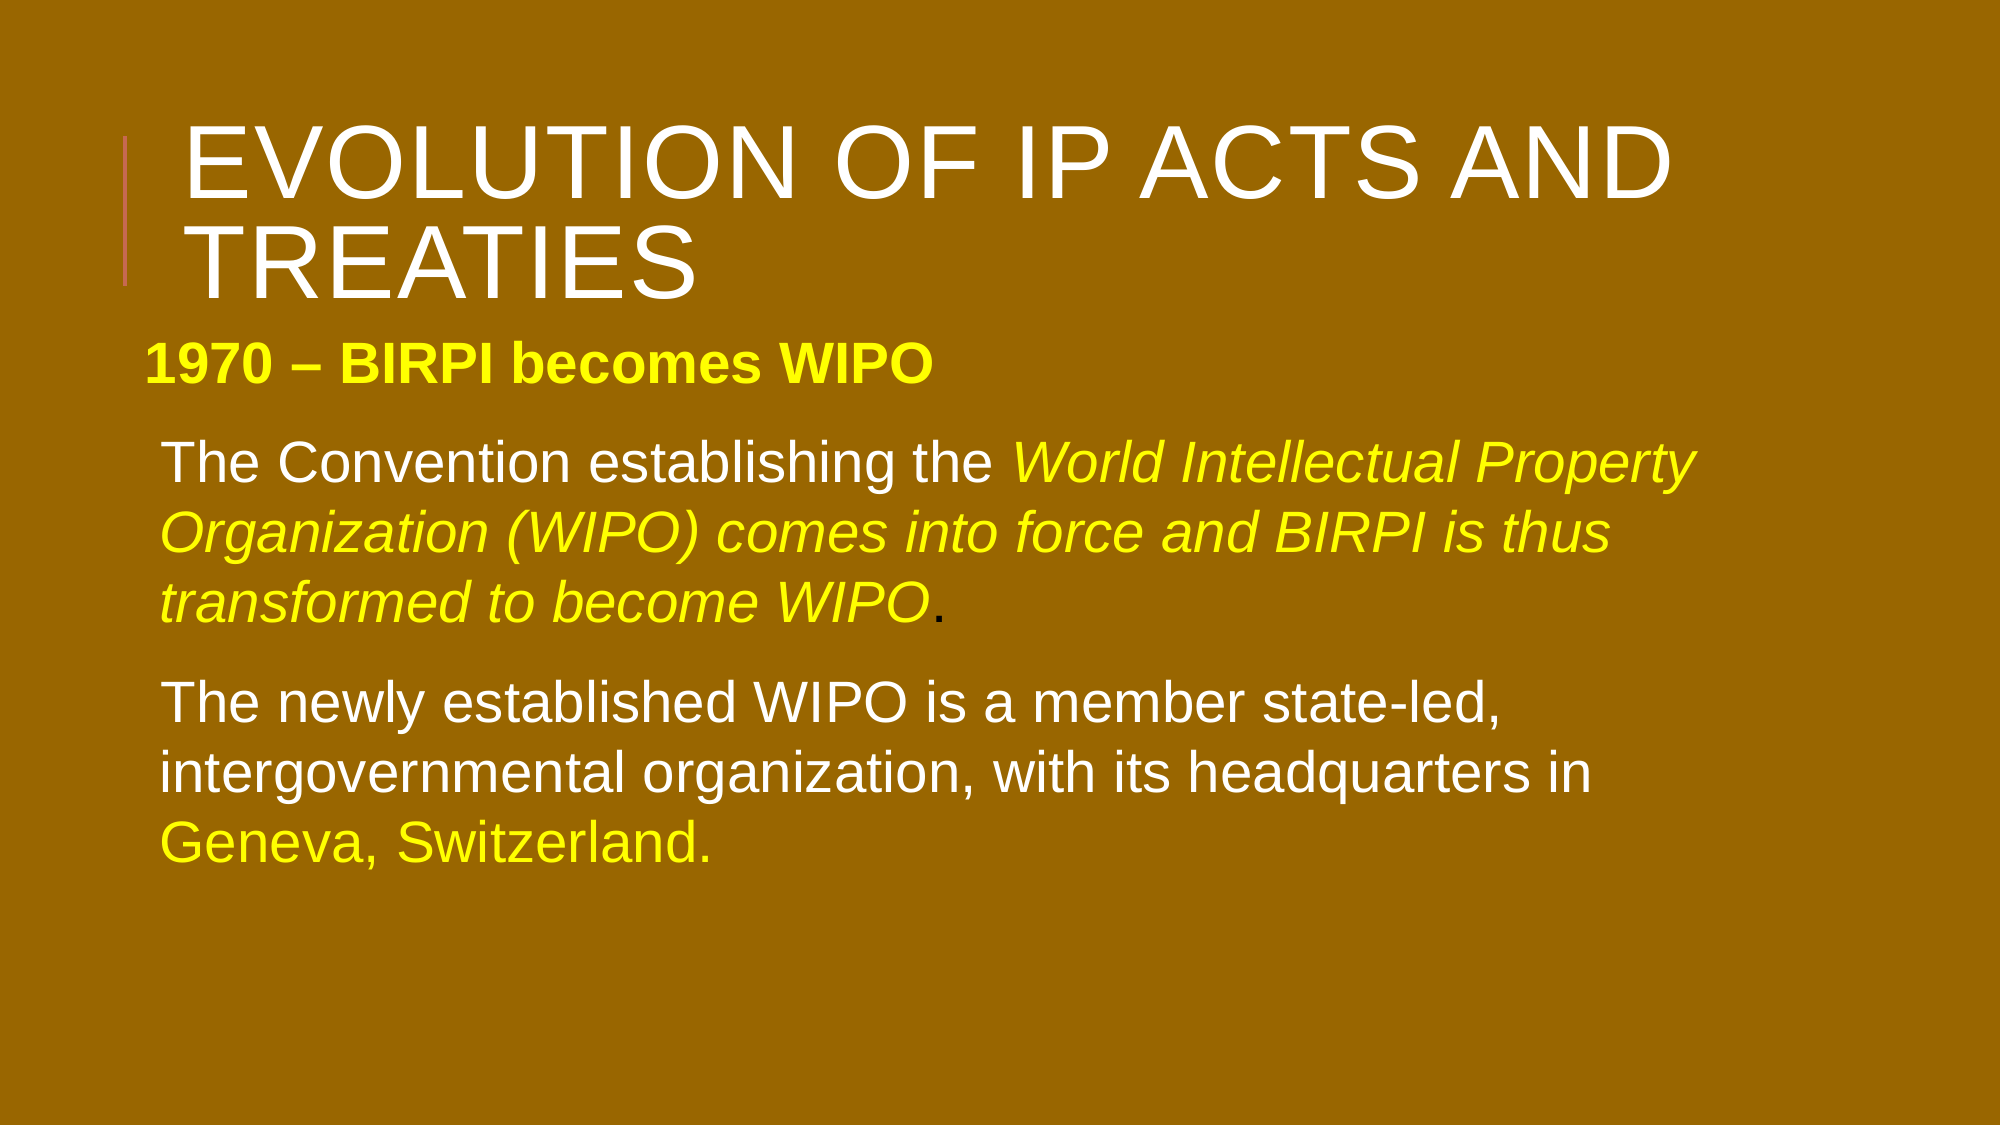

# EVOLUTION OF IP ACTS AND TREATIES
1970 – BIRPI becomes WIPO
The Convention establishing the World Intellectual Property Organization (WIPO) comes into force and BIRPI is thus transformed to become WIPO.
The newly established WIPO is a member state-led, intergovernmental organization, with its headquarters in Geneva, Switzerland.